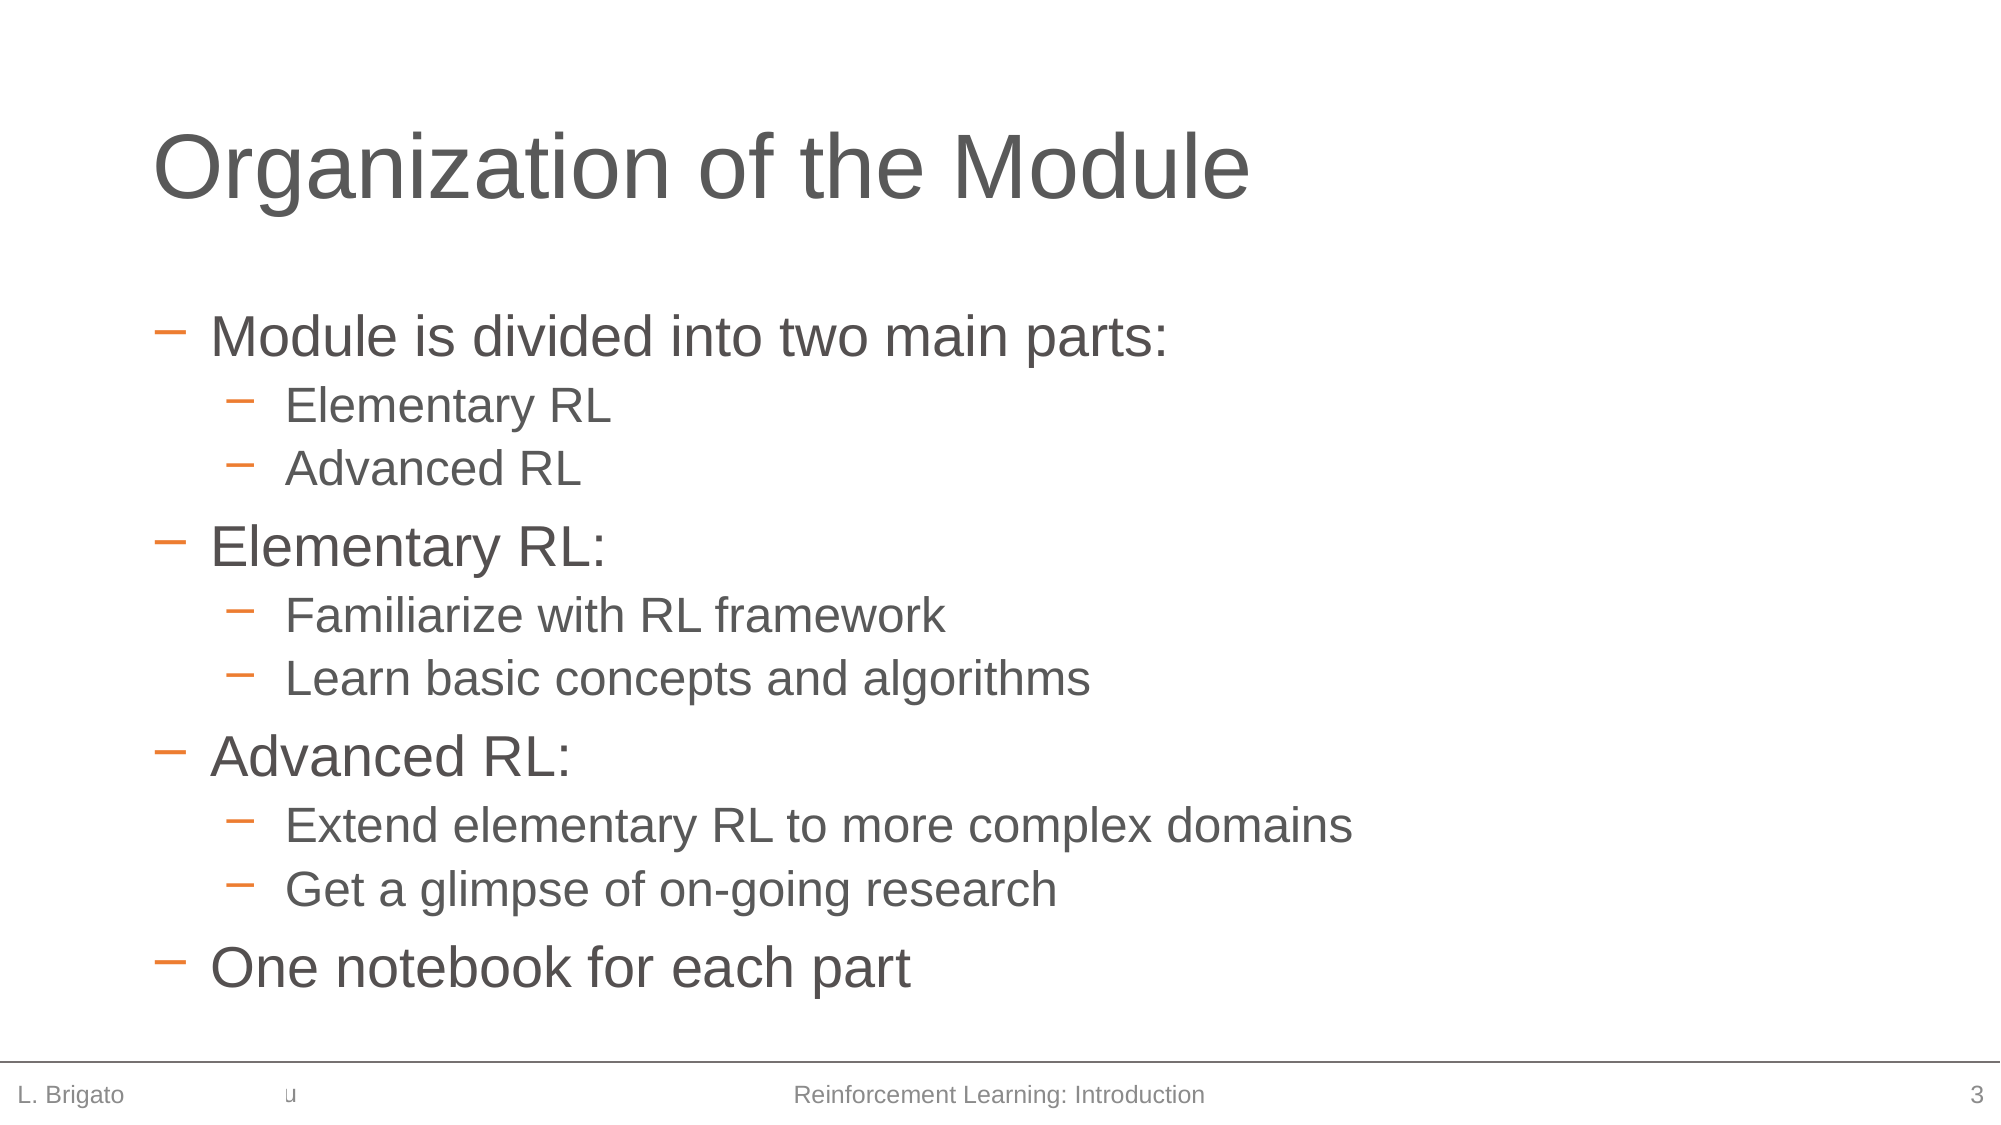

# Organization of the Module
Module is divided into two main parts:
Elementary RL
Advanced RL
Elementary RL:
Familiarize with RL framework
Learn basic concepts and algorithms
Advanced RL:
Extend elementary RL to more complex domains
Get a glimpse of on-going research
One notebook for each part

L. Brigato
Reinforcement Learning: Introduction
3